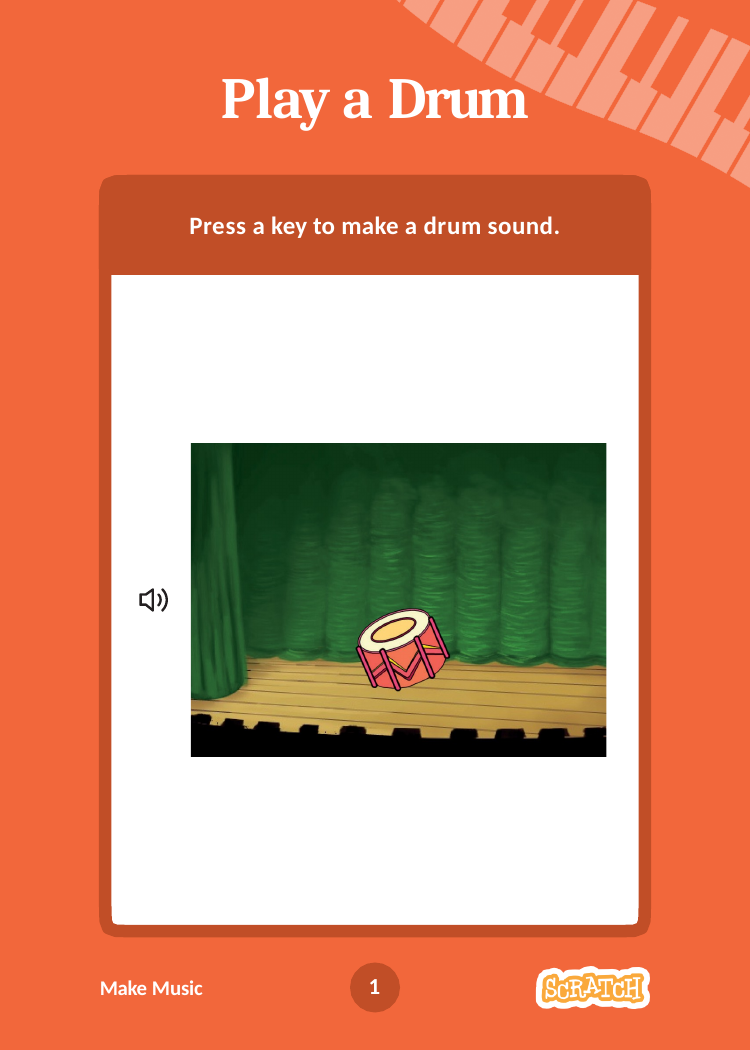

# Play a Drum

Press a key to make a drum sound.

1
Make Music